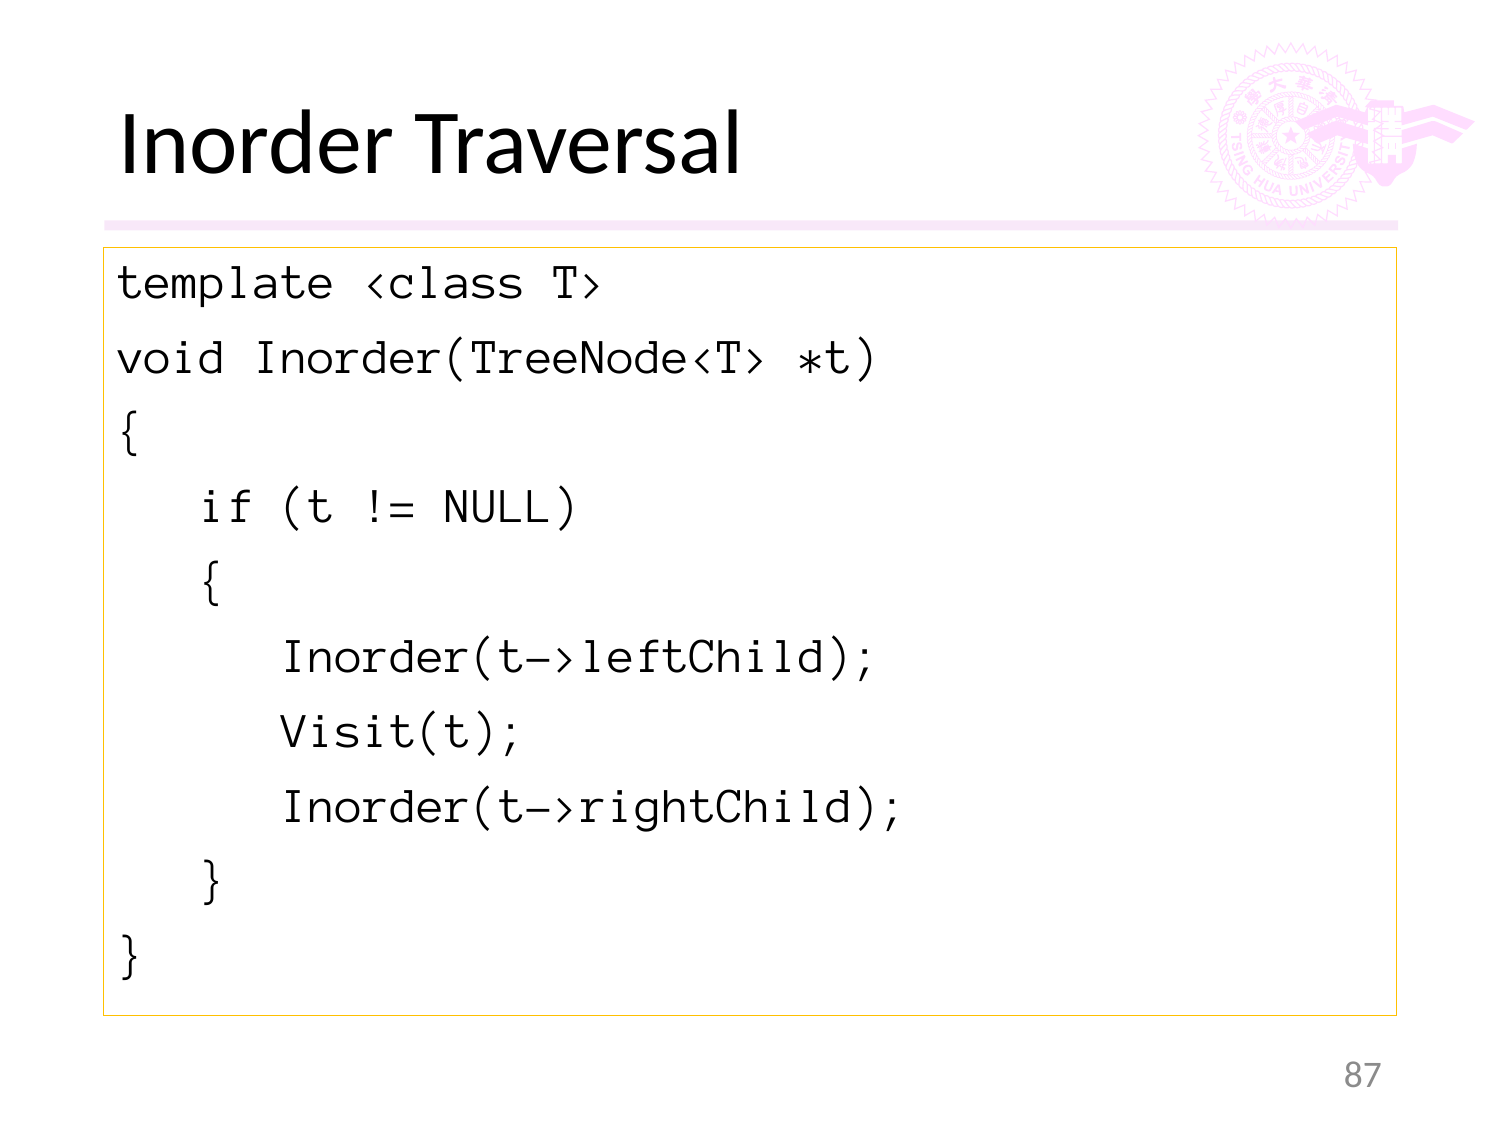

# Inorder Traversal
template <class T>
void Inorder(TreeNode<T> *t)
{
   if (t != NULL)
   {
      Inorder(t->leftChild);
      Visit(t);
      Inorder(t->rightChild);
   }
}

87